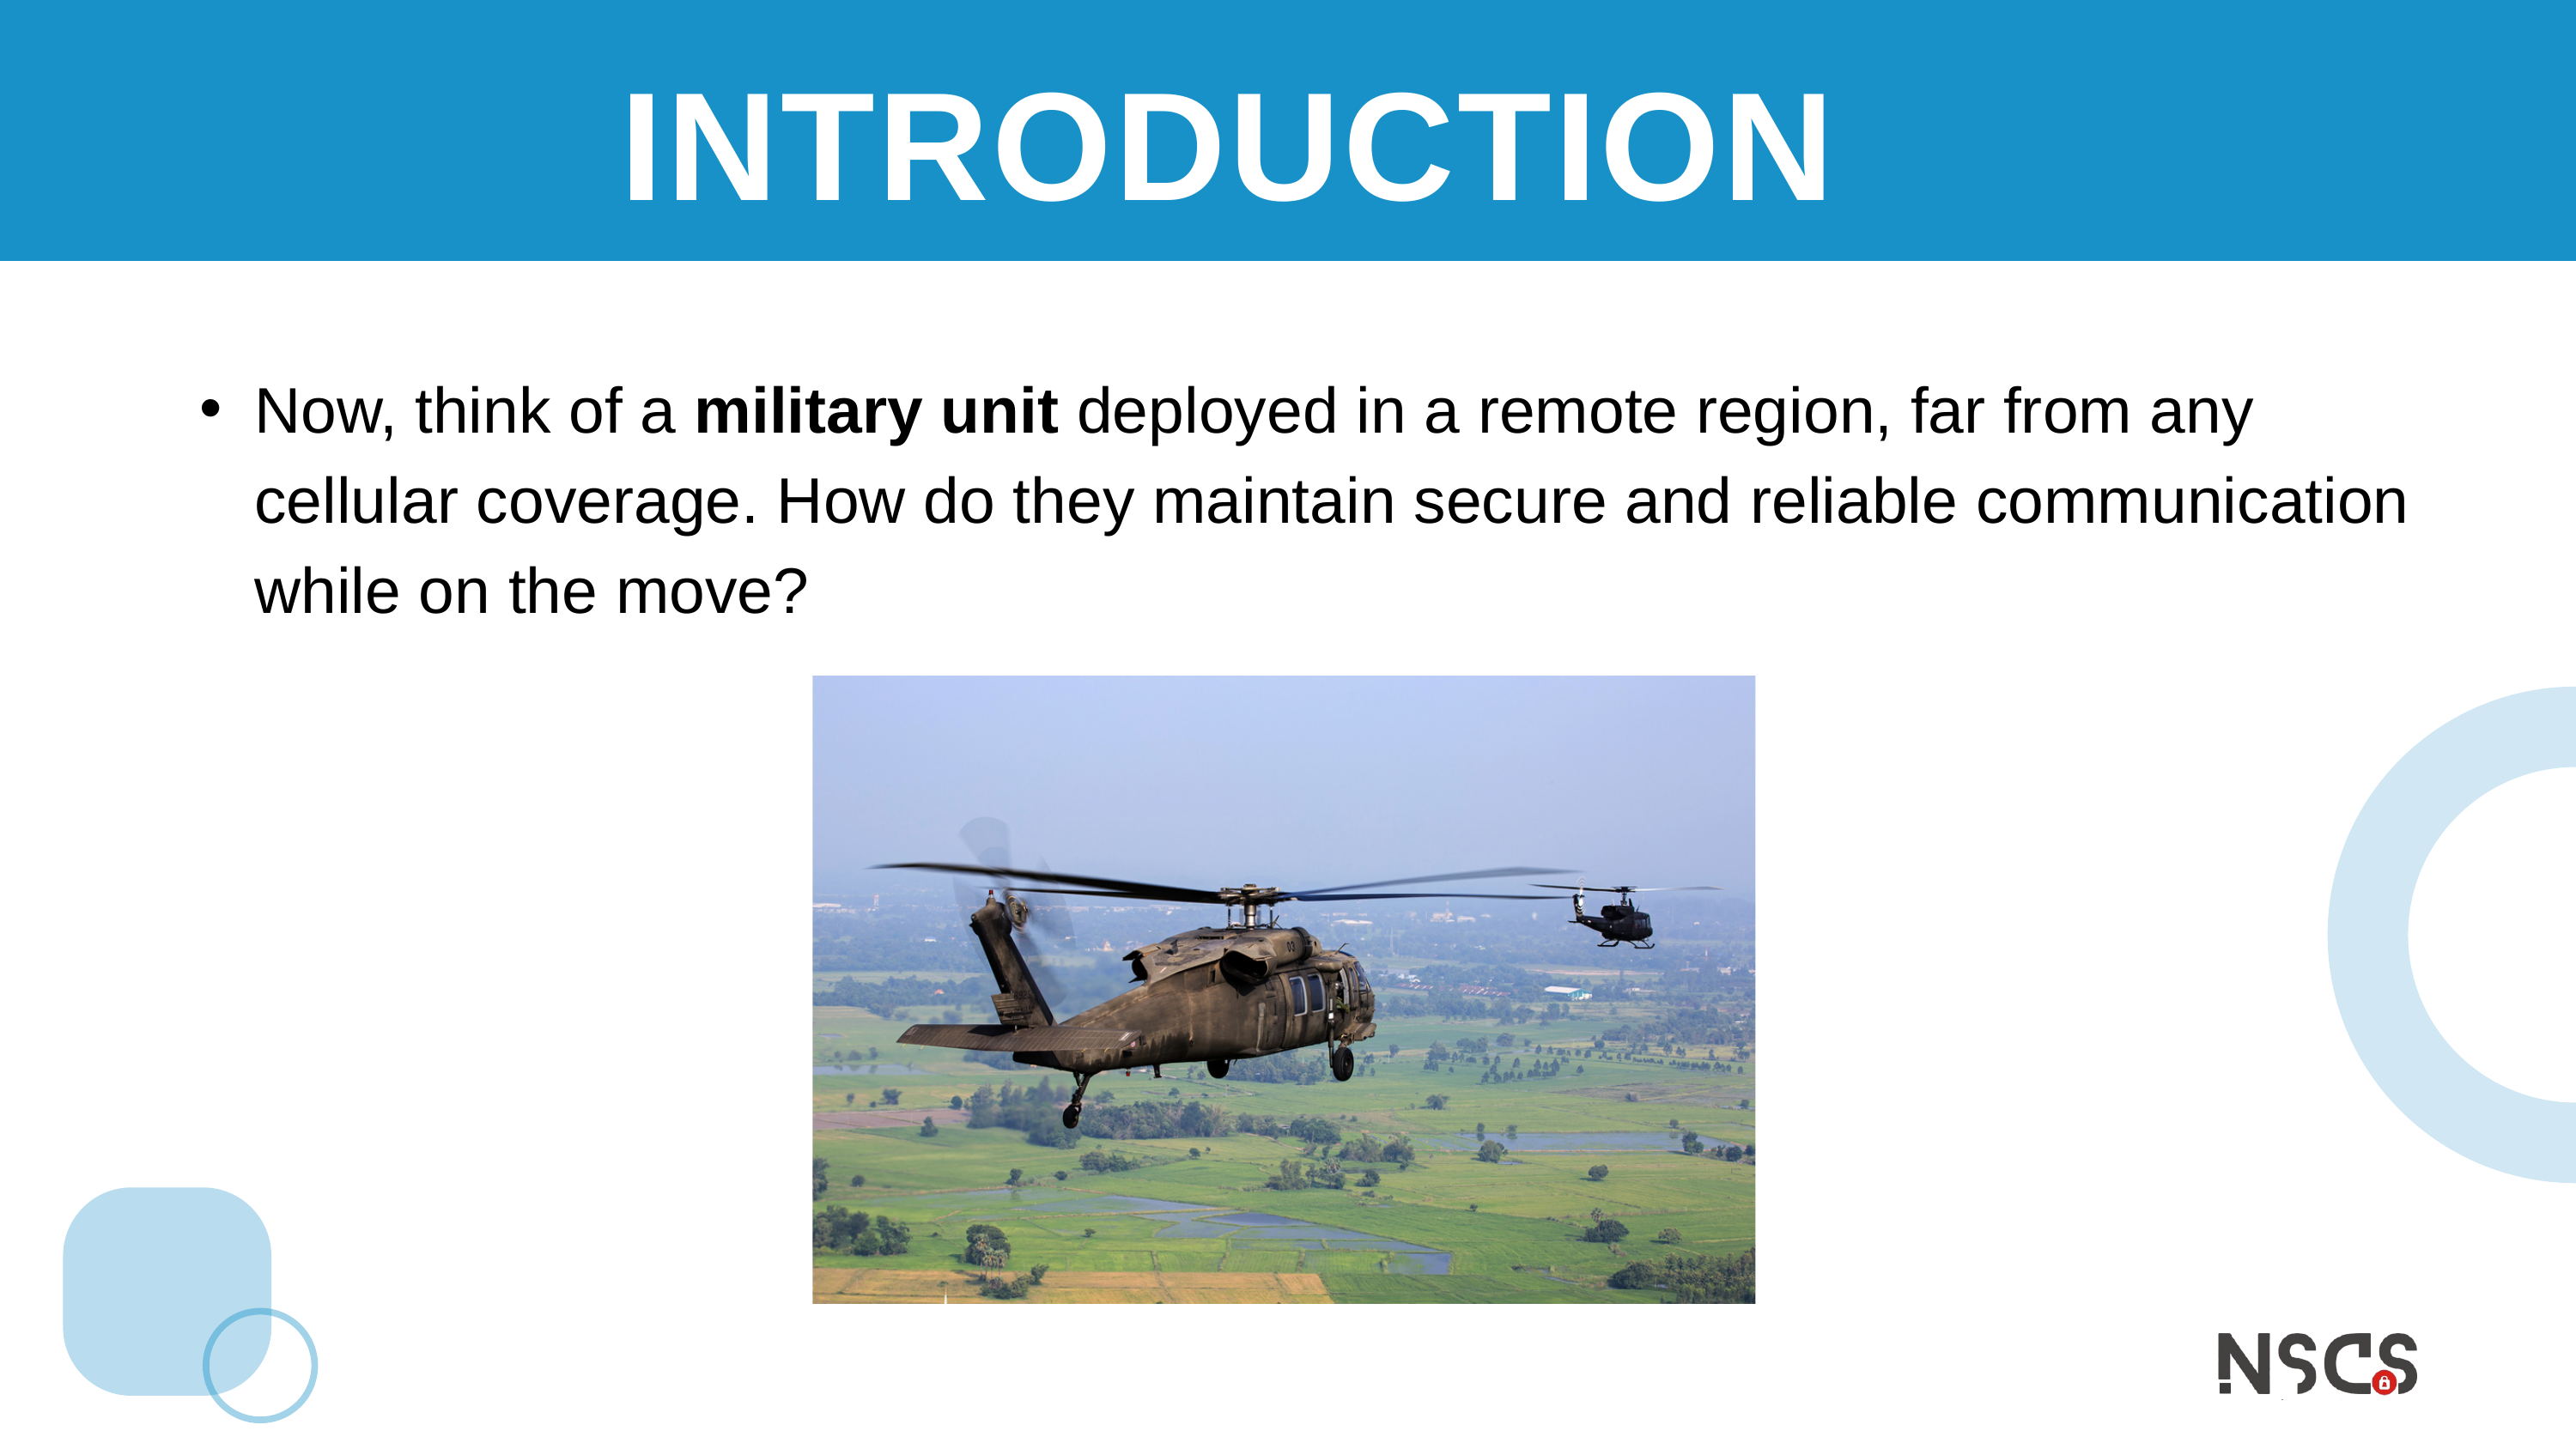

INTRODUCTION
Now, think of a military unit deployed in a remote region, far from any cellular coverage. How do they maintain secure and reliable communication while on the move?